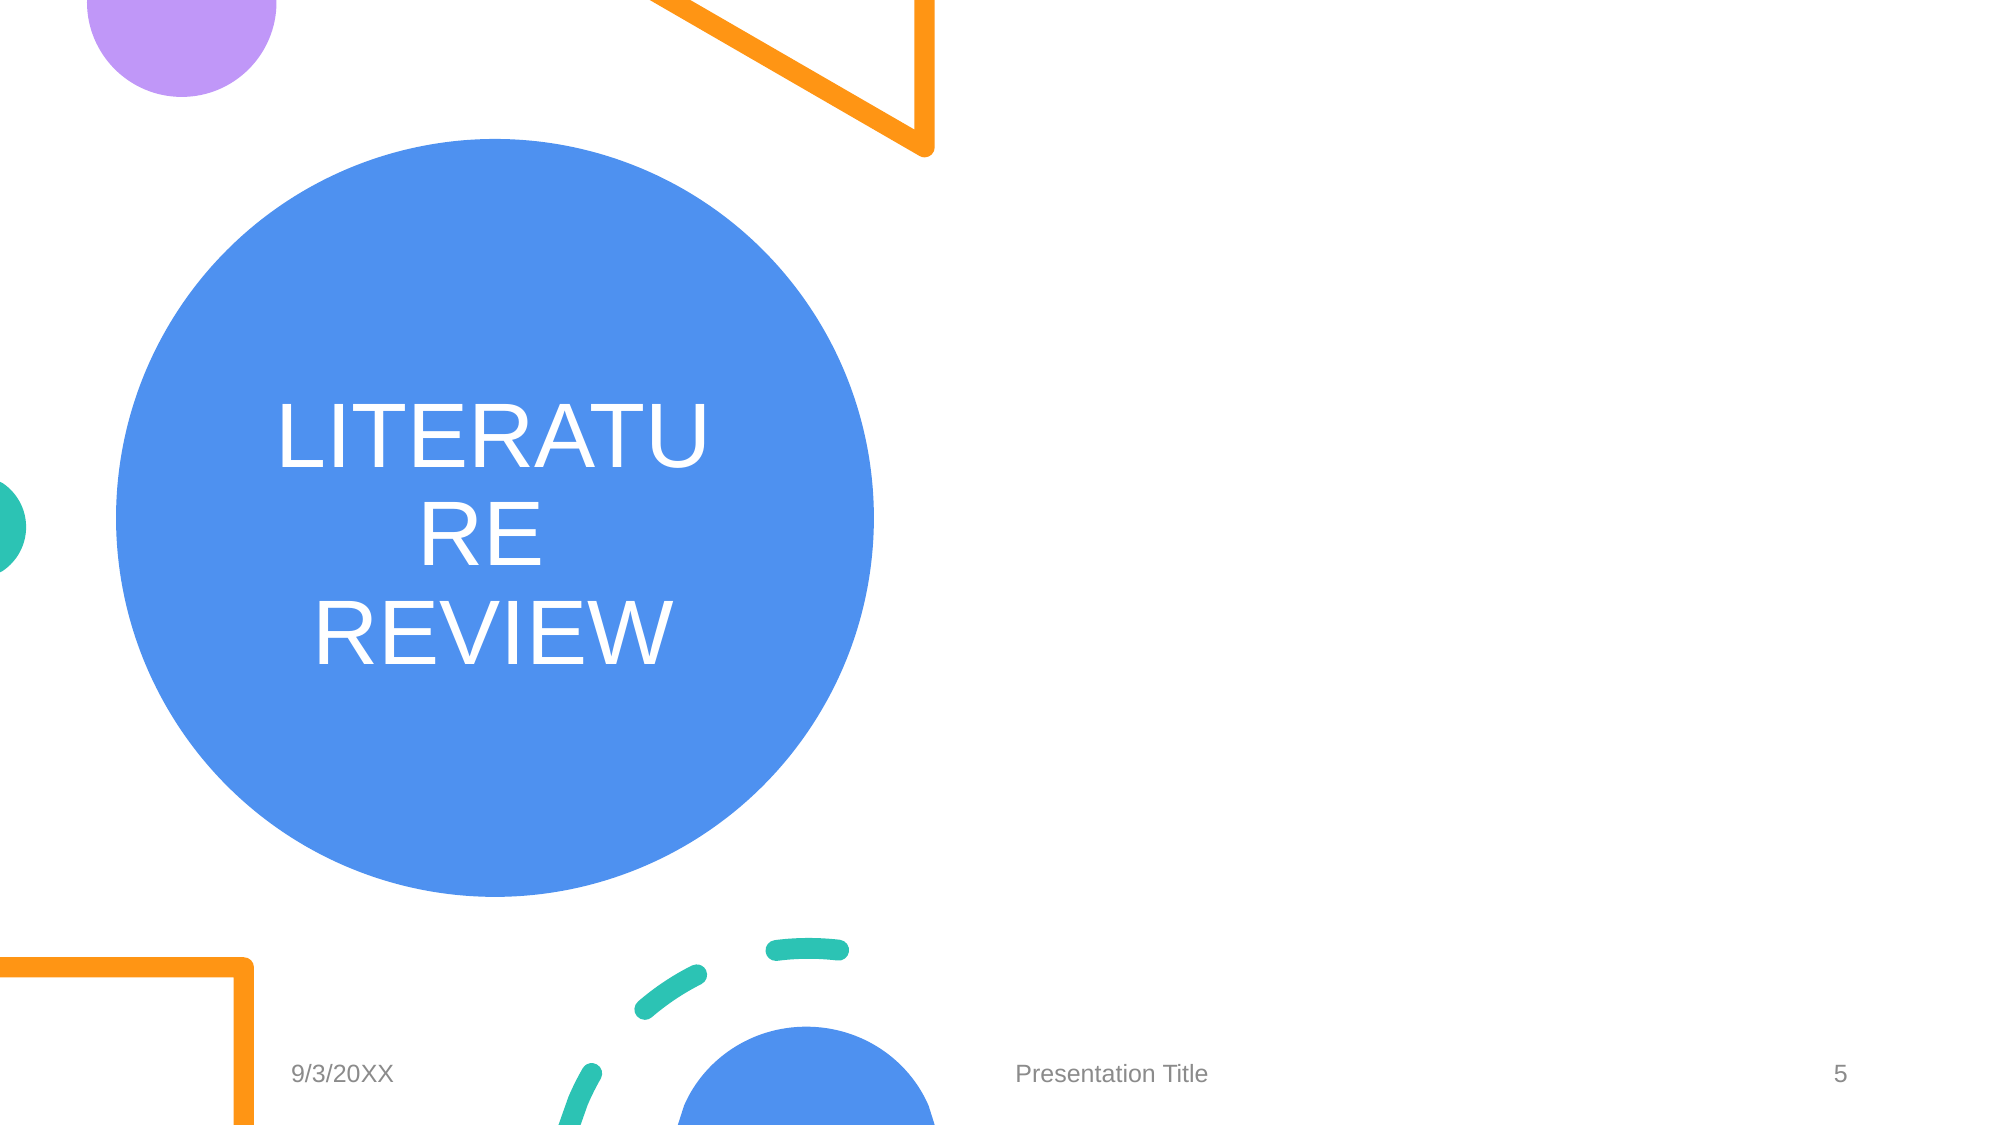

# LITERATURE REVIEW

9/3/20XX
Presentation Title
5